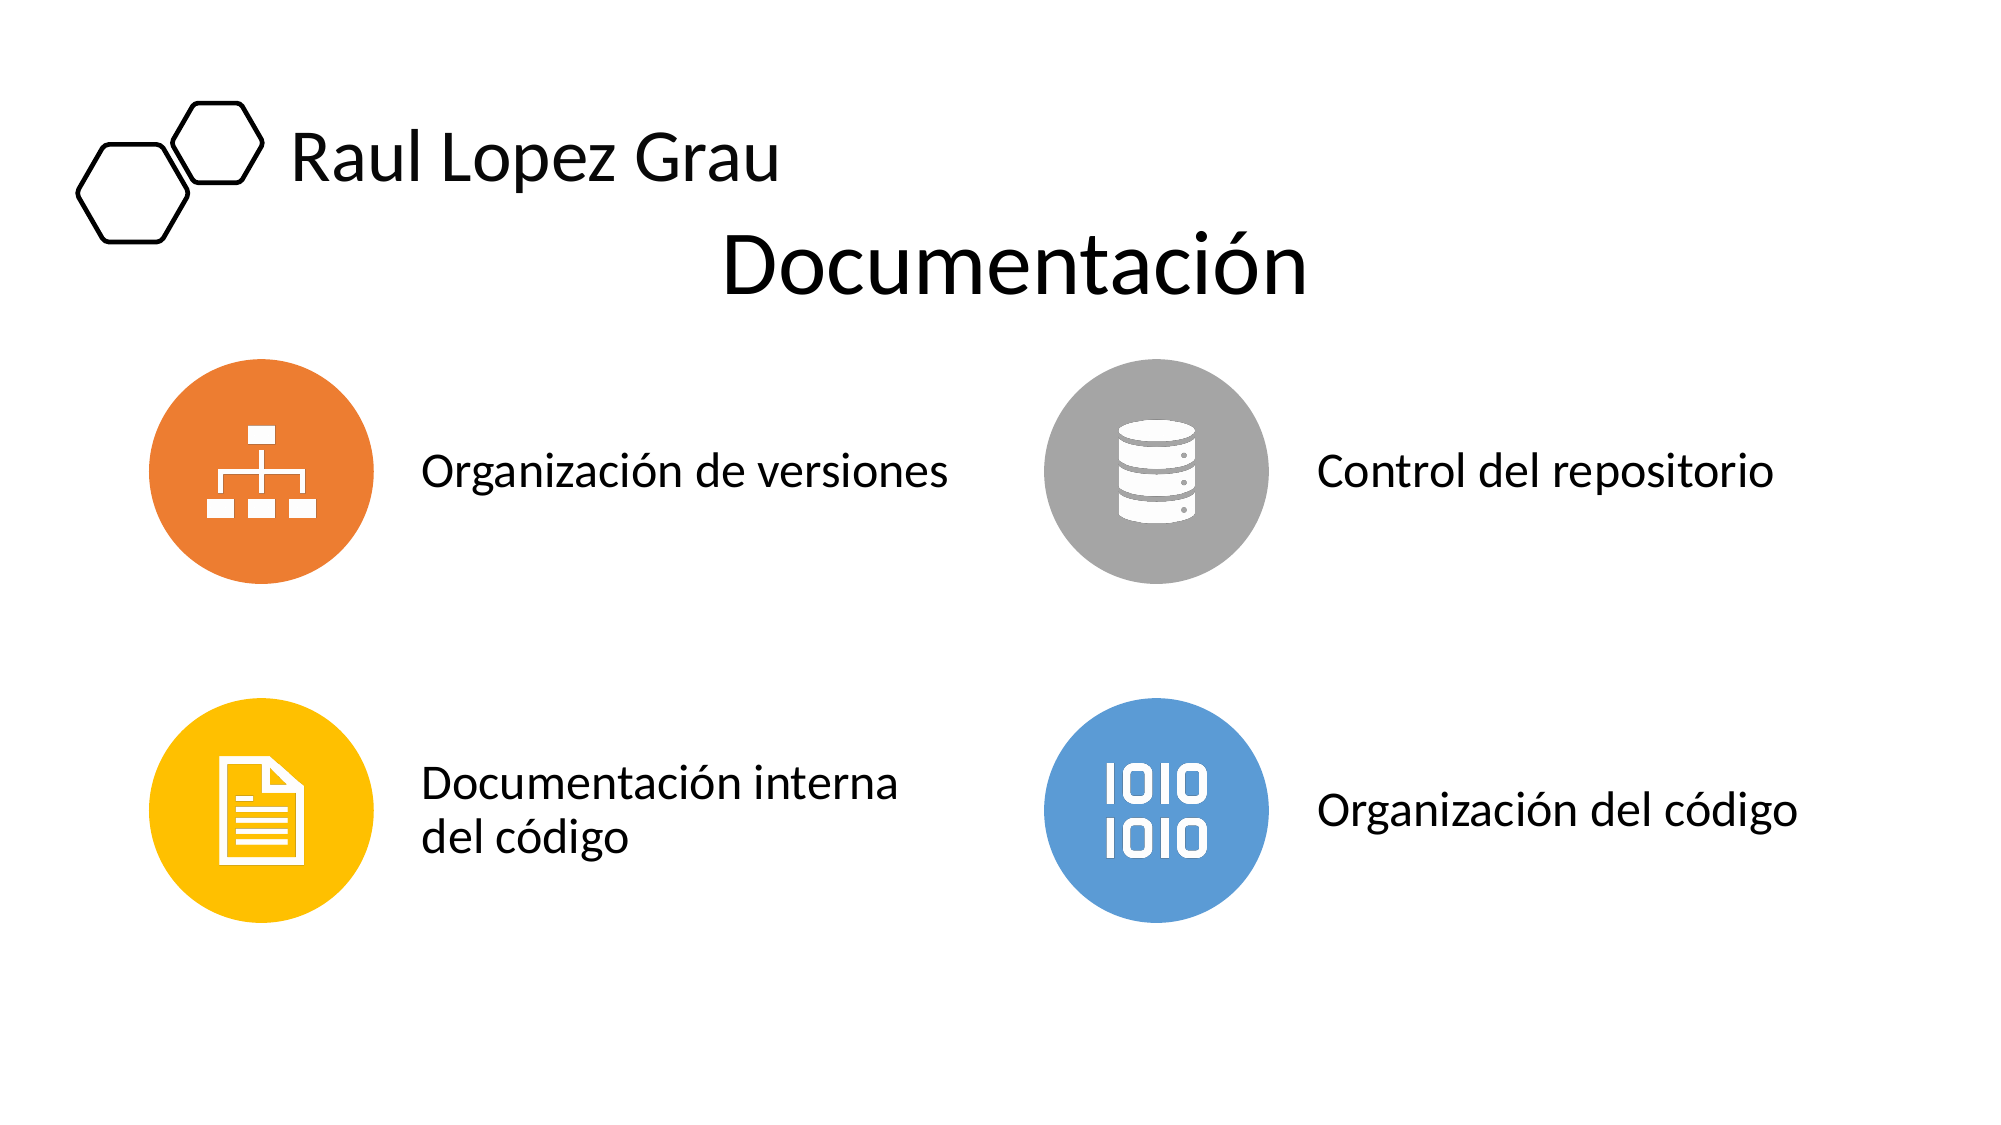

Raul Lopez Grau

Documentación
Organización de versiones
Control del repositorio
Documentación interna del código
Organización del código